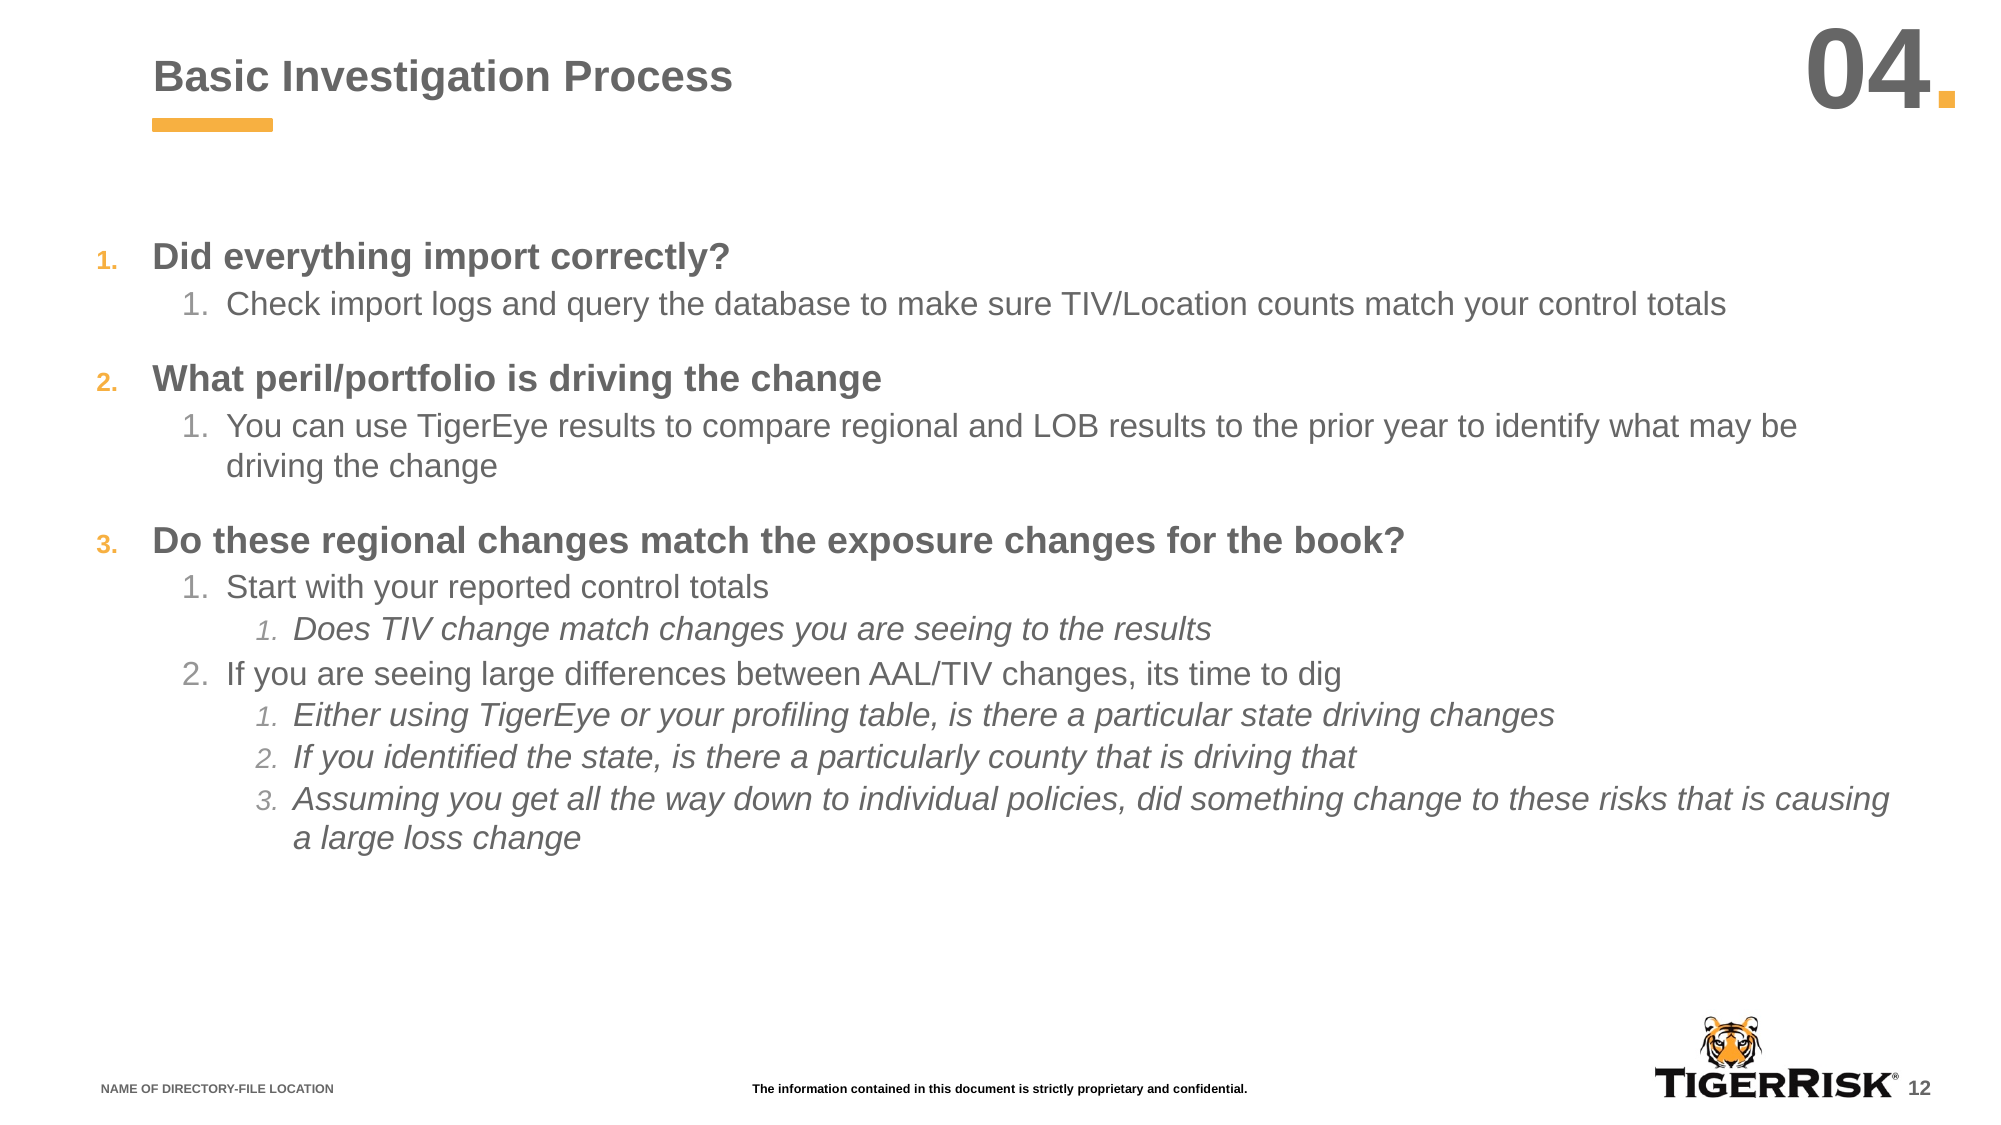

04.
# Basic Investigation Process
Did everything import correctly?
Check import logs and query the database to make sure TIV/Location counts match your control totals
What peril/portfolio is driving the change
You can use TigerEye results to compare regional and LOB results to the prior year to identify what may be driving the change
Do these regional changes match the exposure changes for the book?
Start with your reported control totals
Does TIV change match changes you are seeing to the results
If you are seeing large differences between AAL/TIV changes, its time to dig
Either using TigerEye or your profiling table, is there a particular state driving changes
If you identified the state, is there a particularly county that is driving that
Assuming you get all the way down to individual policies, did something change to these risks that is causing a large loss change